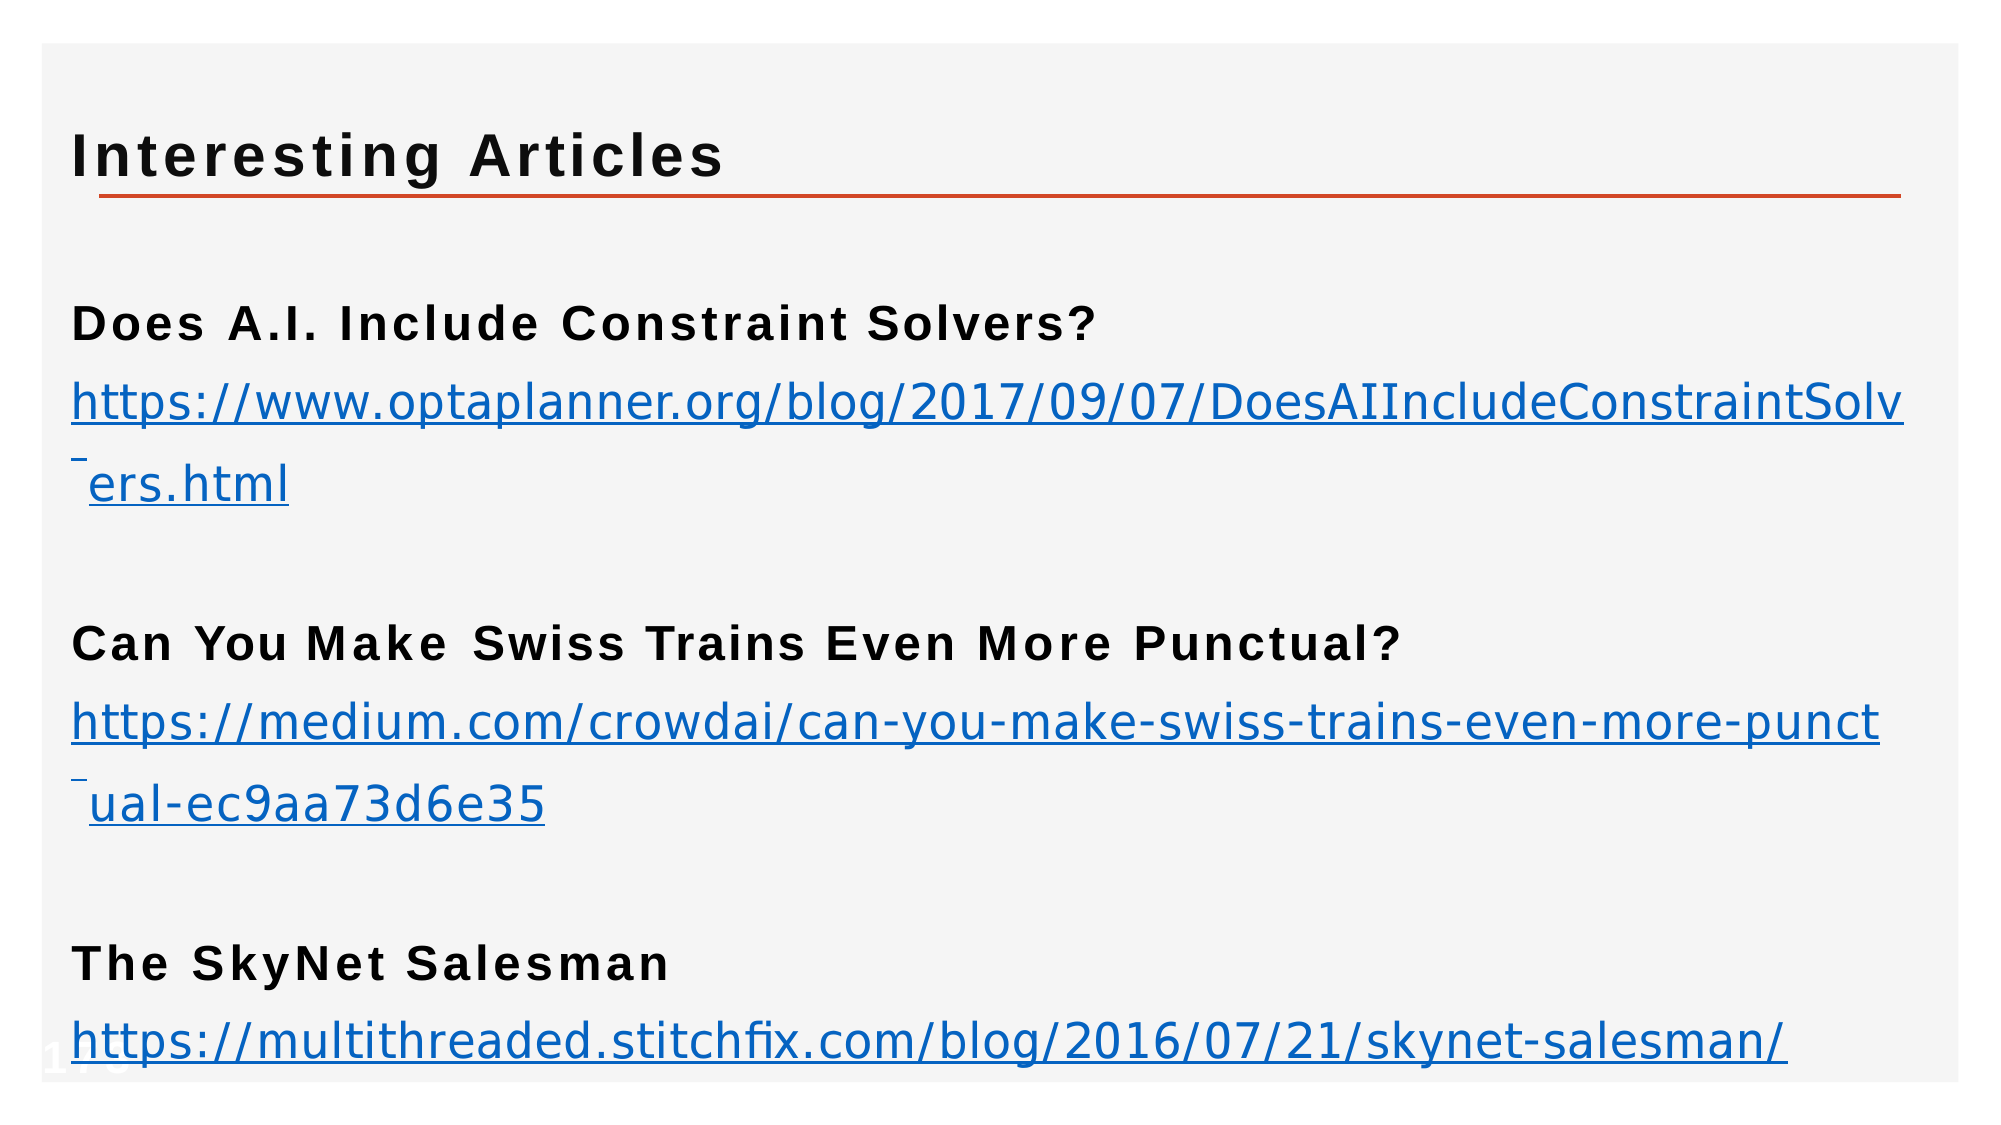

# Interesting Articles
Does A.I. Include Constraint Solvers?
https://www.optaplanner.org/blog/2017/09/07/DoesAIIncludeConstraintSolv  ers.html

Can You Make Swiss Trains Even More Punctual?
https://medium.com/crowdai/can-you-make-swiss-trains-even-more-punct  ual-ec9aa73d6e35

The SkyNet Salesman
https://multithreaded.stitchfix.com/blog/2016/07/21/skynet-salesman/
173